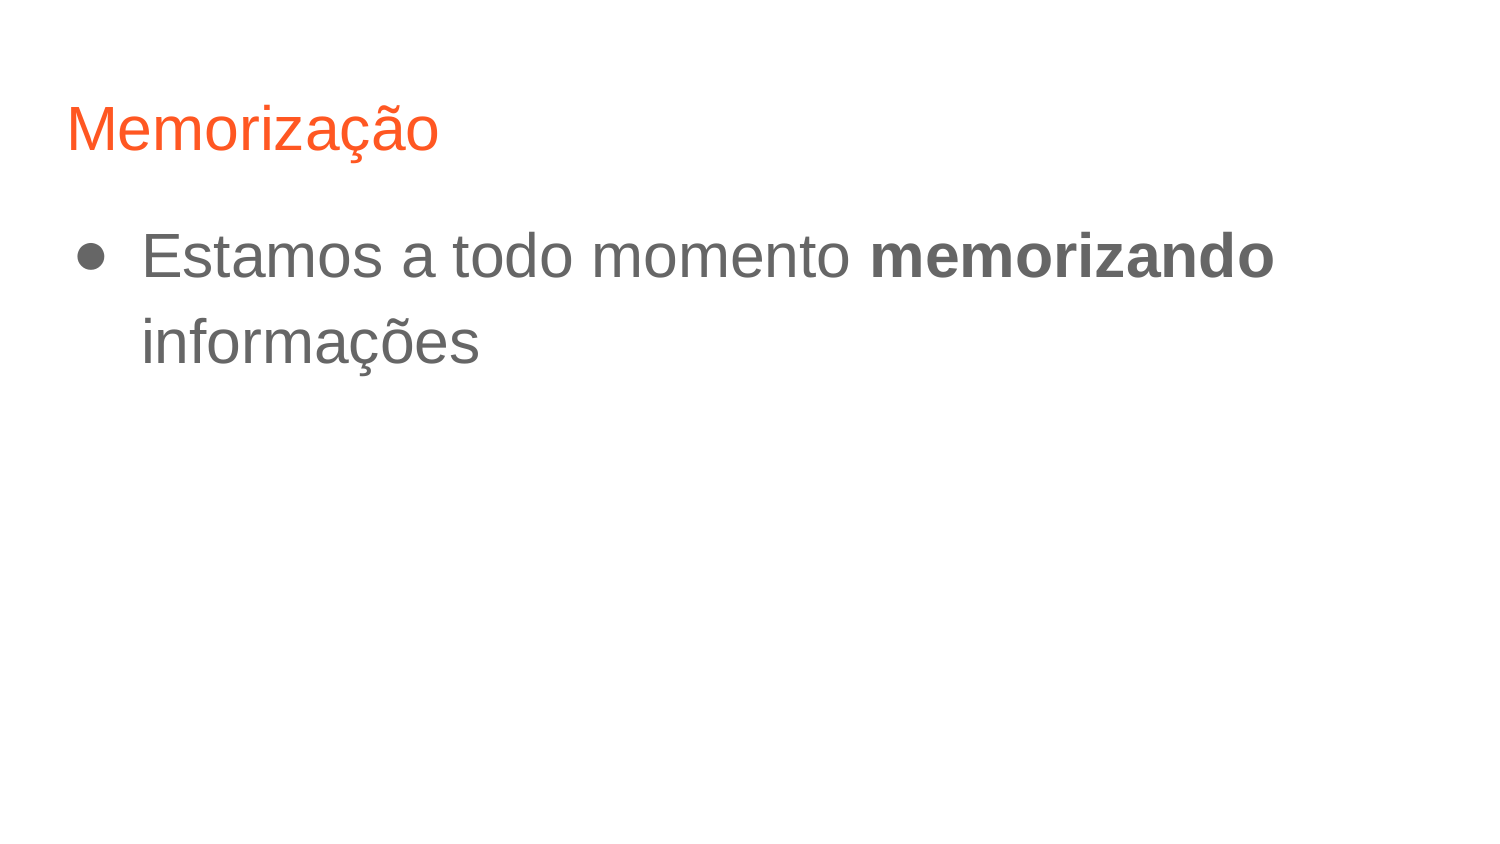

# Memorização
Estamos a todo momento memorizando informações